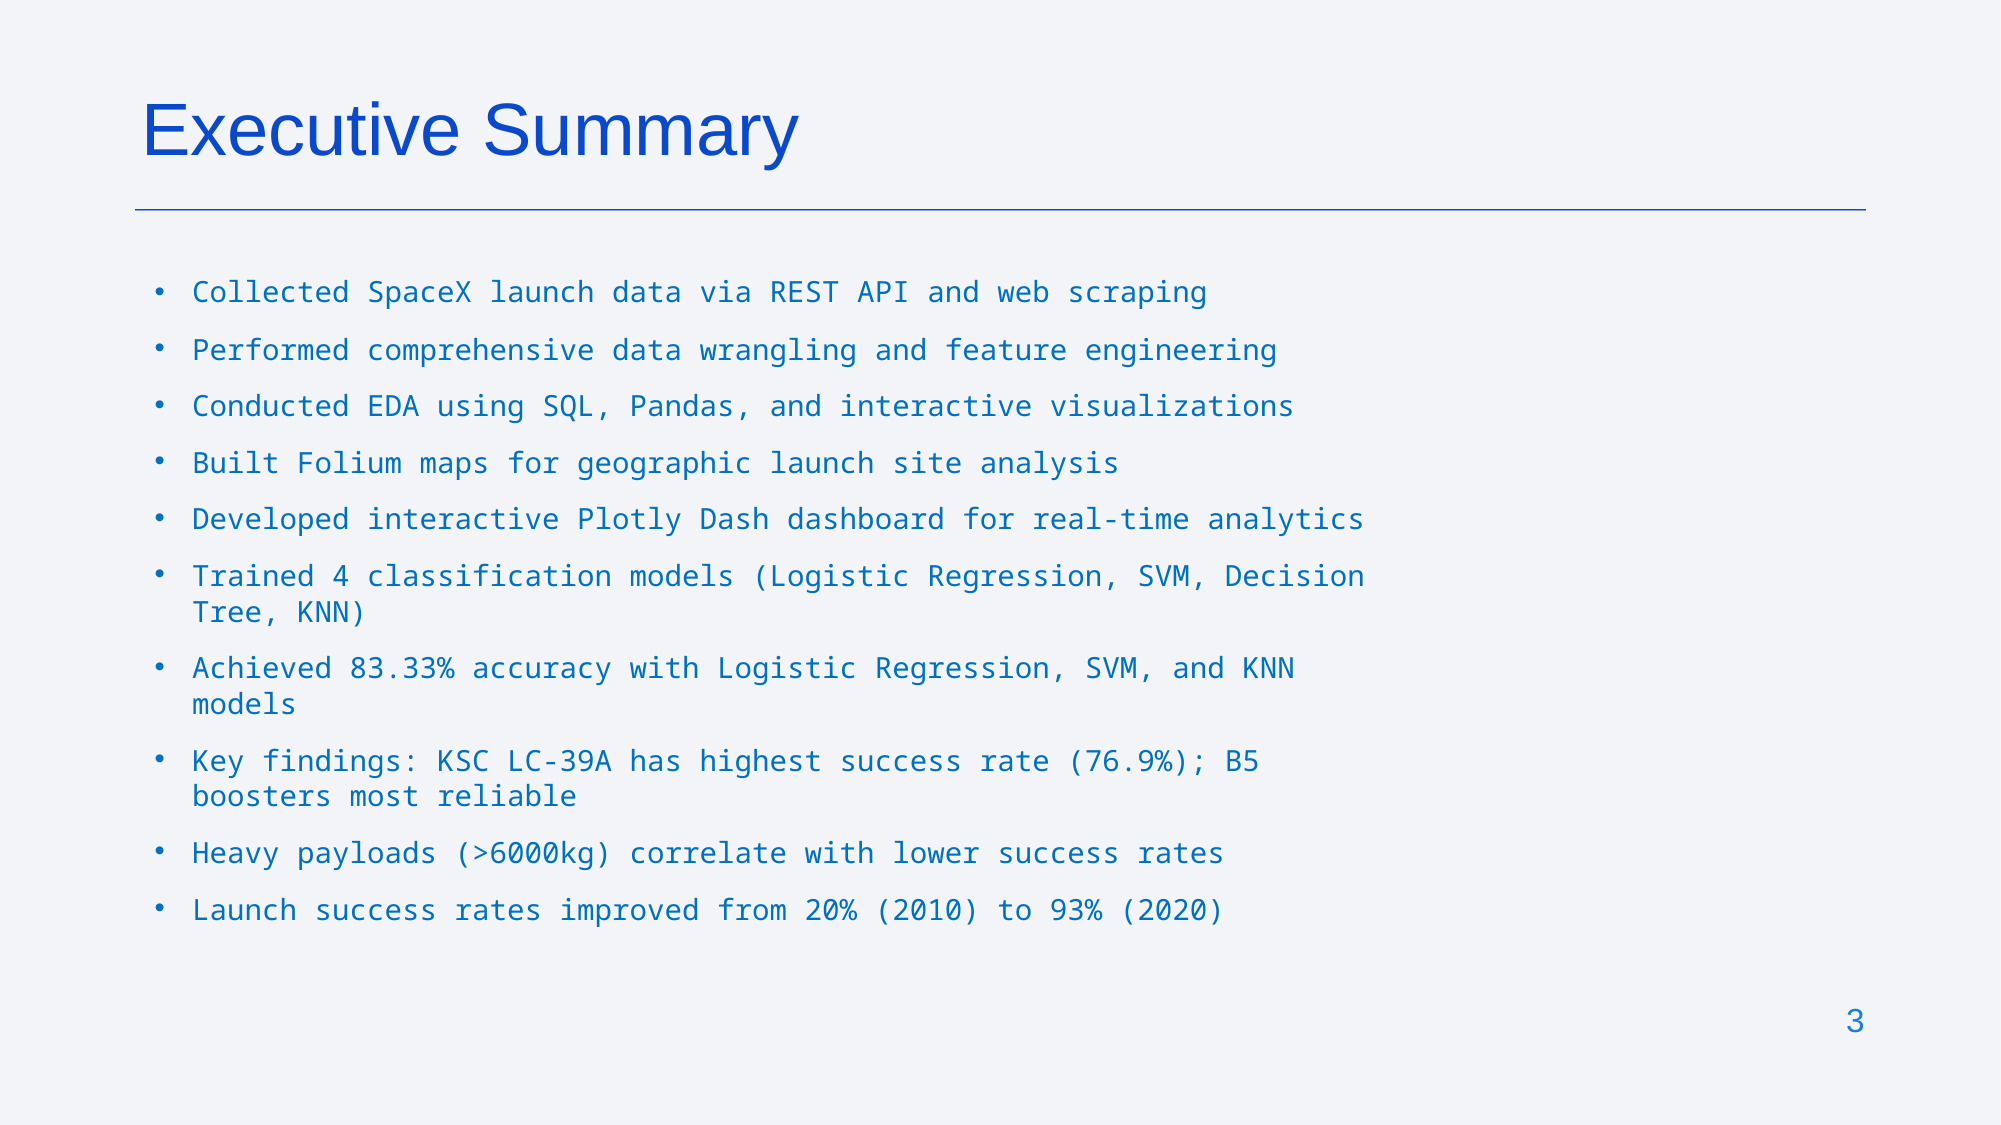

Executive Summary
Collected SpaceX launch data via REST API and web scraping
Performed comprehensive data wrangling and feature engineering
Conducted EDA using SQL, Pandas, and interactive visualizations
Built Folium maps for geographic launch site analysis
Developed interactive Plotly Dash dashboard for real-time analytics
Trained 4 classification models (Logistic Regression, SVM, Decision Tree, KNN)
Achieved 83.33% accuracy with Logistic Regression, SVM, and KNN models
Key findings: KSC LC-39A has highest success rate (76.9%); B5 boosters most reliable
Heavy payloads (>6000kg) correlate with lower success rates
Launch success rates improved from 20% (2010) to 93% (2020)
3